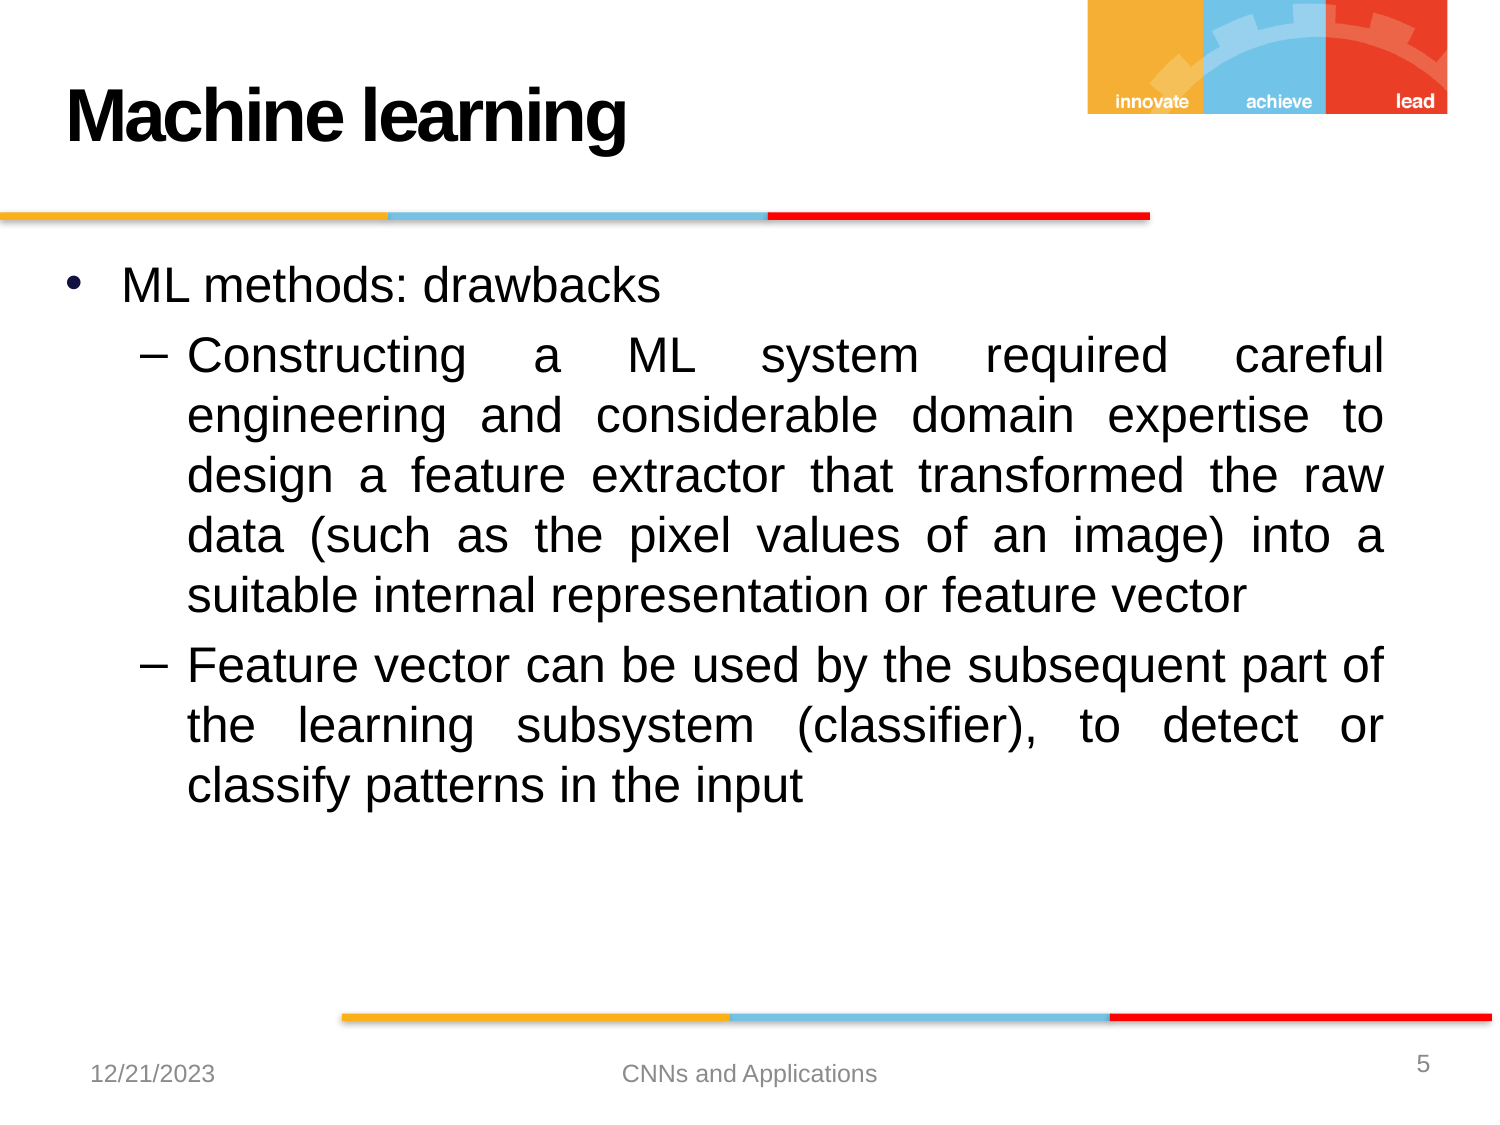

Machine learning
ML methods: drawbacks
Constructing a ML system required careful engineering and considerable domain expertise to design a feature extractor that transformed the raw data (such as the pixel values of an image) into a suitable internal representation or feature vector
Feature vector can be used by the subsequent part of the learning subsystem (classifier), to detect or classify patterns in the input

5
12/21/2023
CNNs and Applications